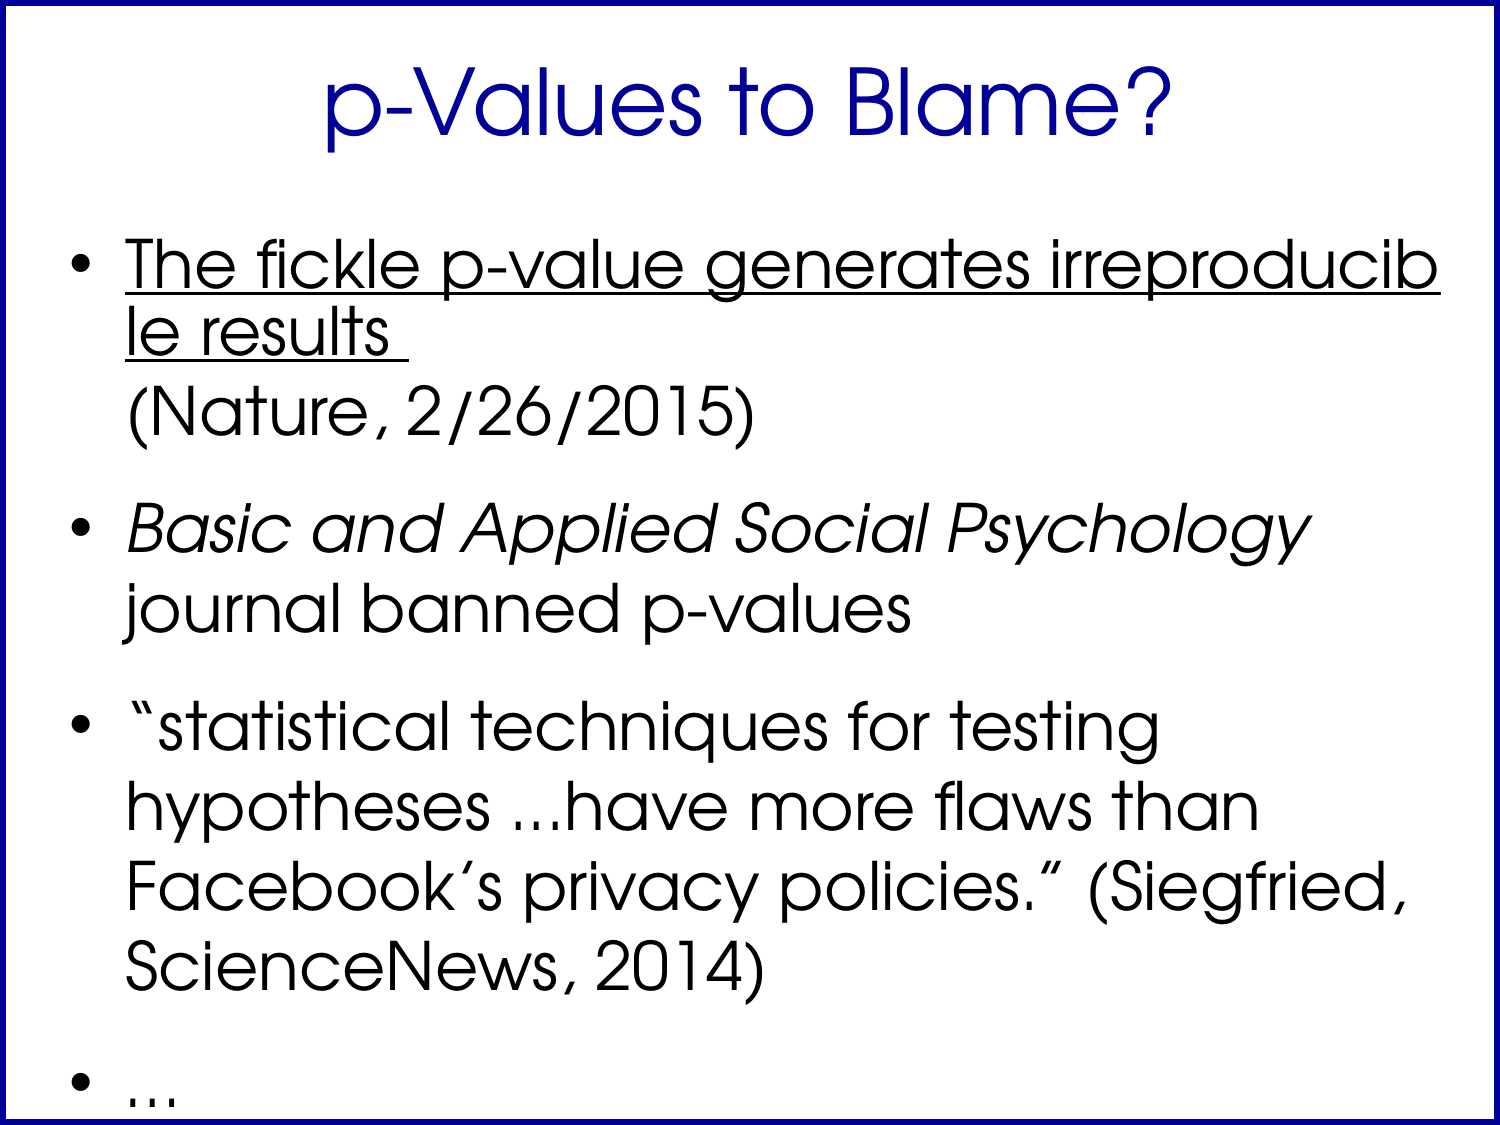

# p-Values to Blame?
The fickle p-value generates irreproducible results (Nature, 2/26/2015)
Basic and Applied Social Psychology journal banned p-values
“statistical techniques for testing hypotheses ...have more flaws than Facebook’s privacy policies.” (Siegfried, ScienceNews, 2014)
…